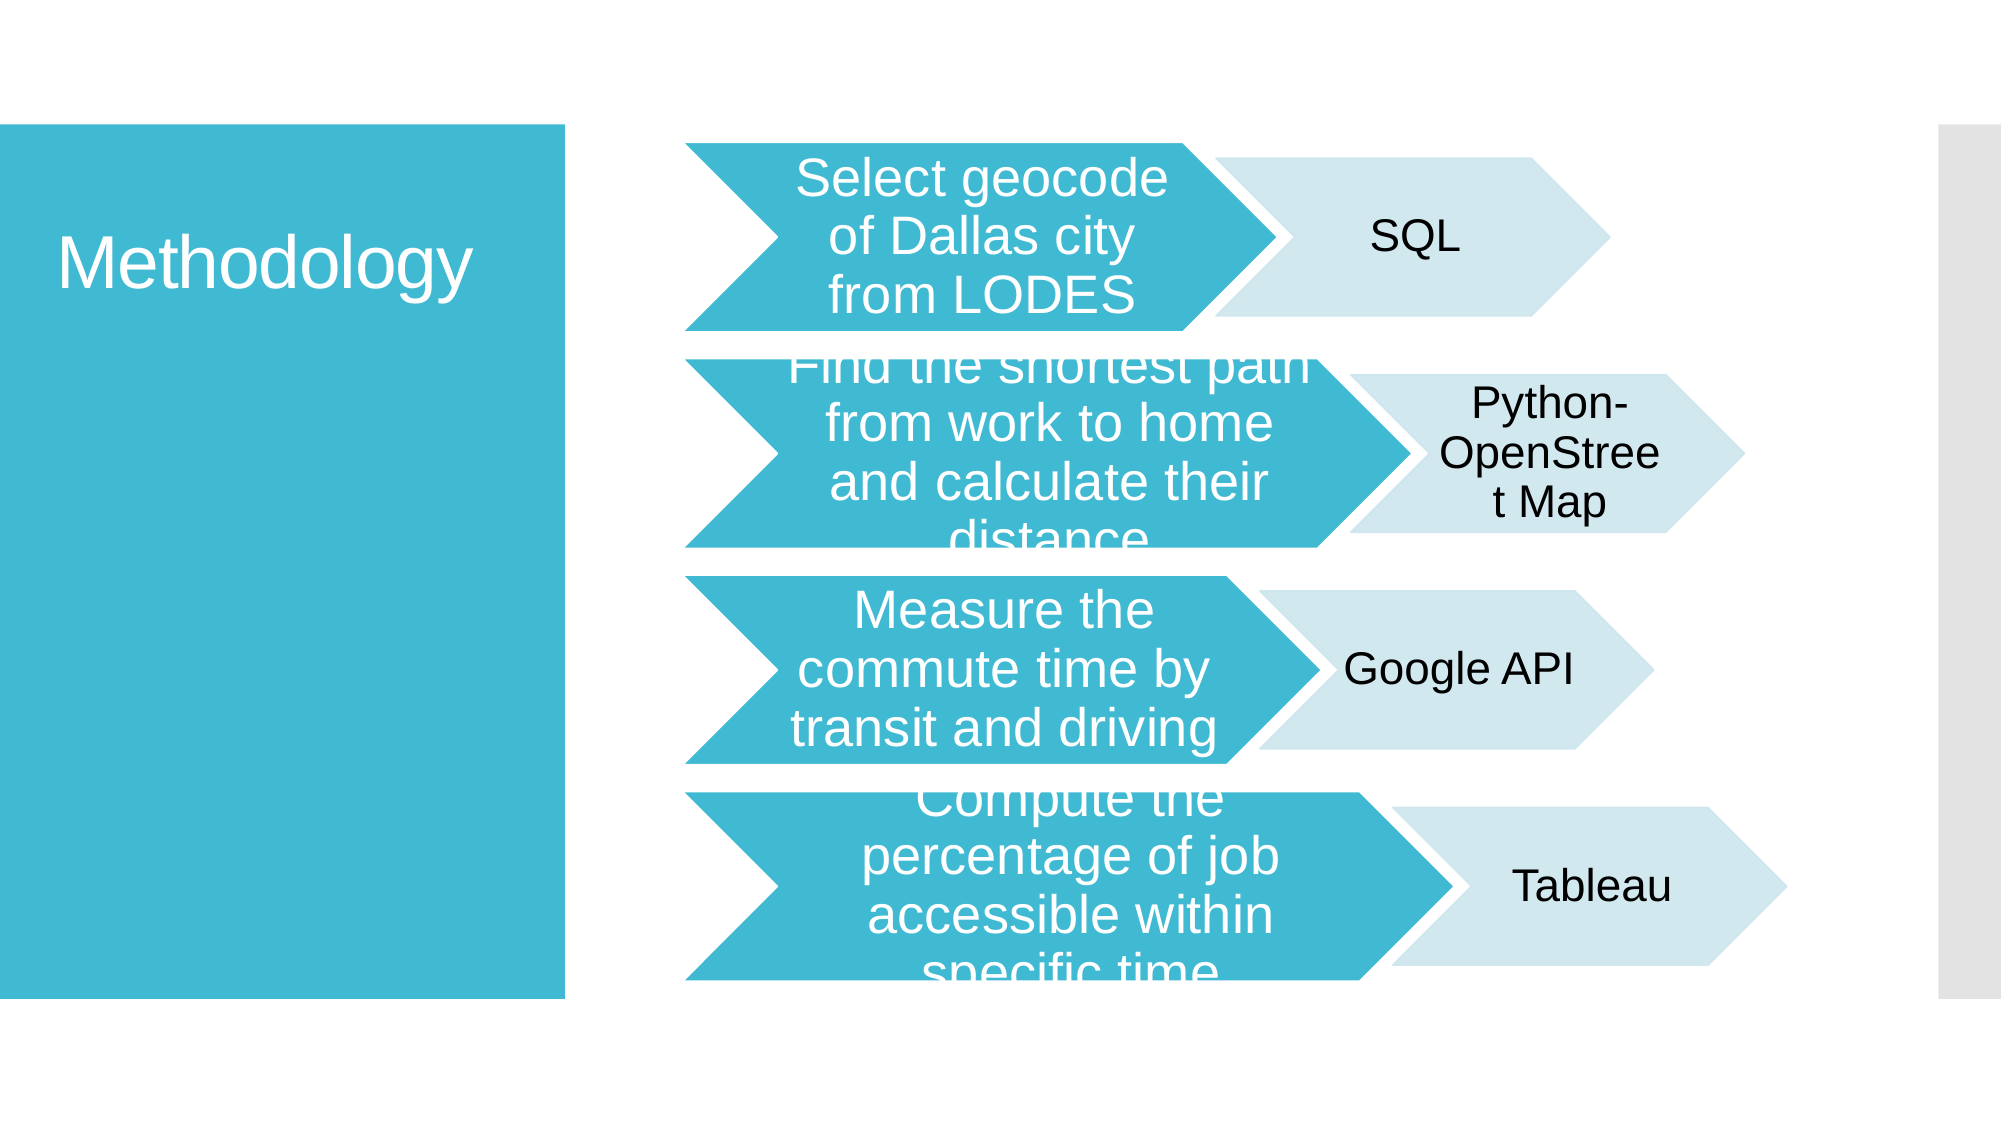

Select geocode of Dallas city from LODES
SQL
Find the shortest path from work to home and calculate their distance
Python- OpenStreet Map
Measure the commute time by transit and driving
Google API
Compute the percentage of job accessible within specific time
Tableau
# Methodology